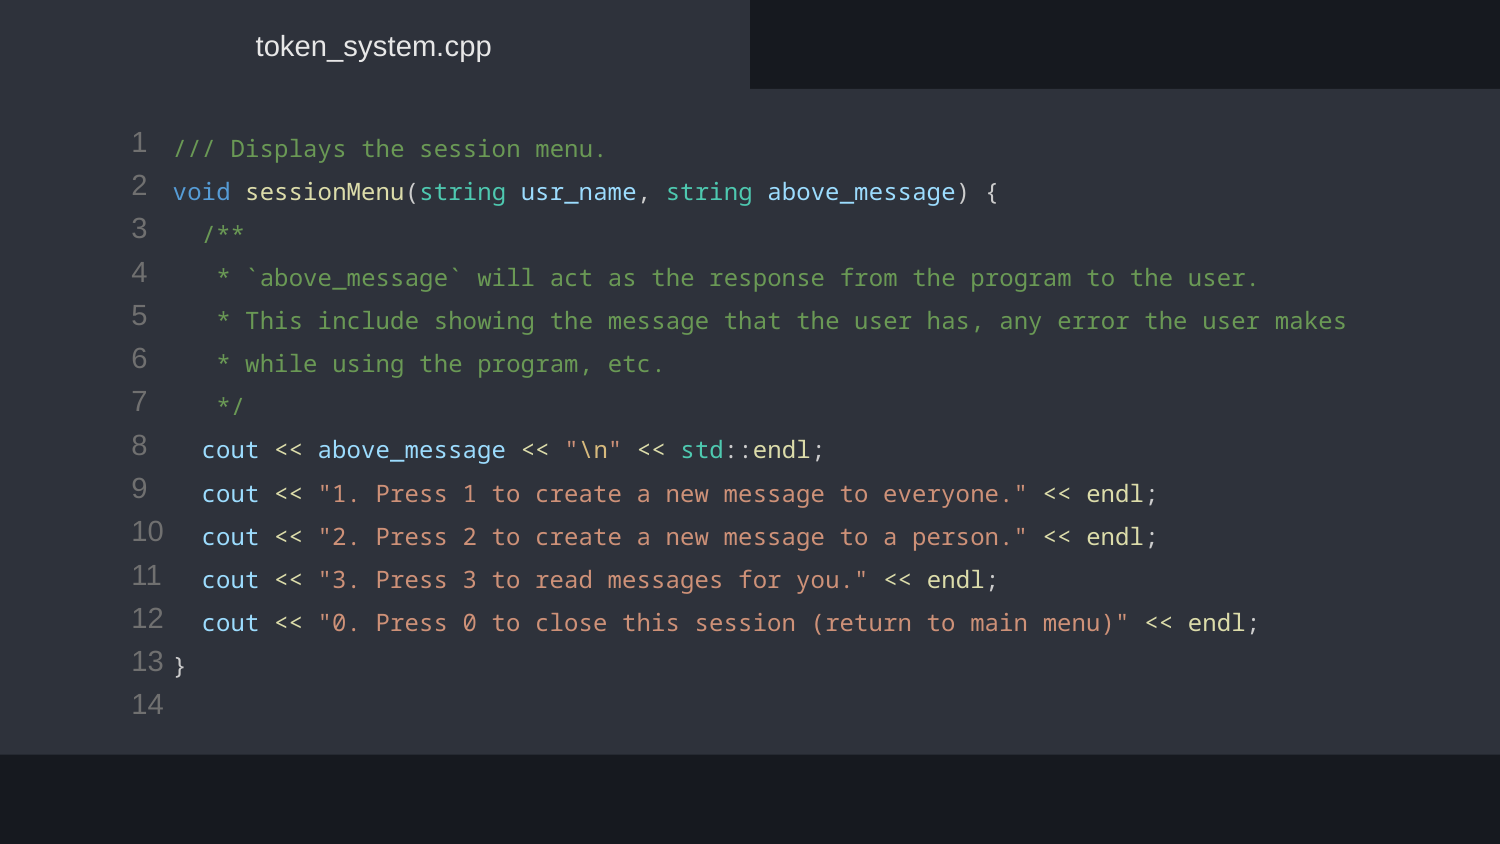

token_system.cpp
/// Displays the session menu.
void sessionMenu(string usr_name, string above_message) {
  /**
   * `above_message` will act as the response from the program to the user.
   * This include showing the message that the user has, any error the user makes
   * while using the program, etc.
   */
  cout << above_message << "\n" << std::endl;
  cout << "1. Press 1 to create a new message to everyone." << endl;
  cout << "2. Press 2 to create a new message to a person." << endl;
  cout << "3. Press 3 to read messages for you." << endl;
  cout << "0. Press 0 to close this session (return to main menu)" << endl;
}